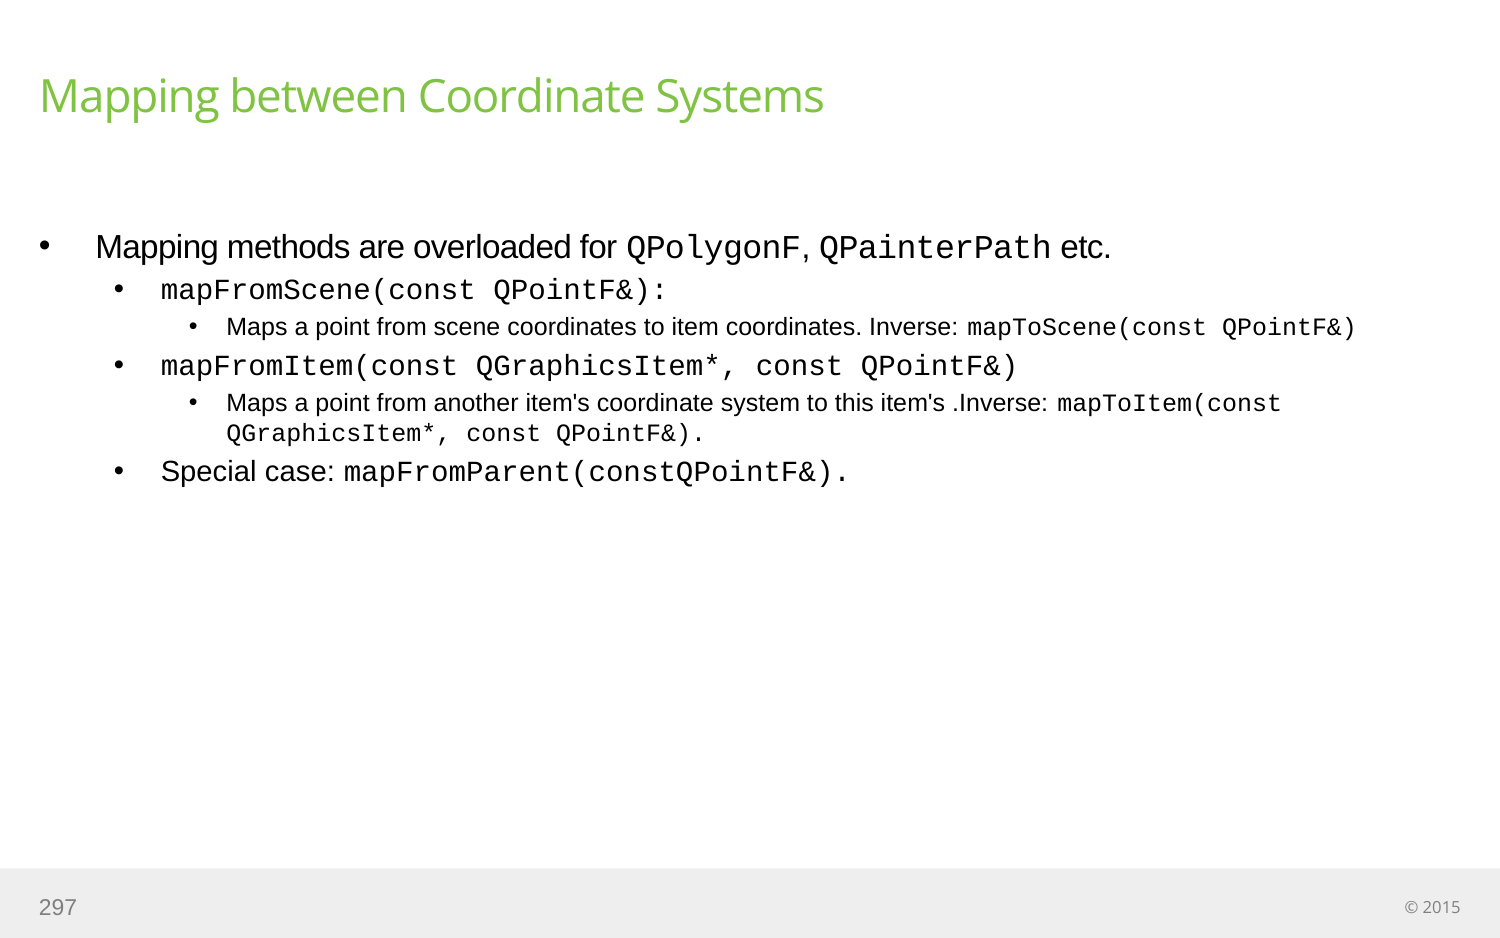

# Mapping between Coordinate Systems
Mapping methods are overloaded for QPolygonF, QPainterPath etc.
mapFromScene(const QPointF&):
Maps a point from scene coordinates to item coordinates. Inverse: mapToScene(const QPointF&)
mapFromItem(const QGraphicsItem*, const QPointF&)
Maps a point from another item's coordinate system to this item's .Inverse: mapToItem(const QGraphicsItem*, const QPointF&).
Special case: mapFromParent(constQPointF&).
297
© 2015